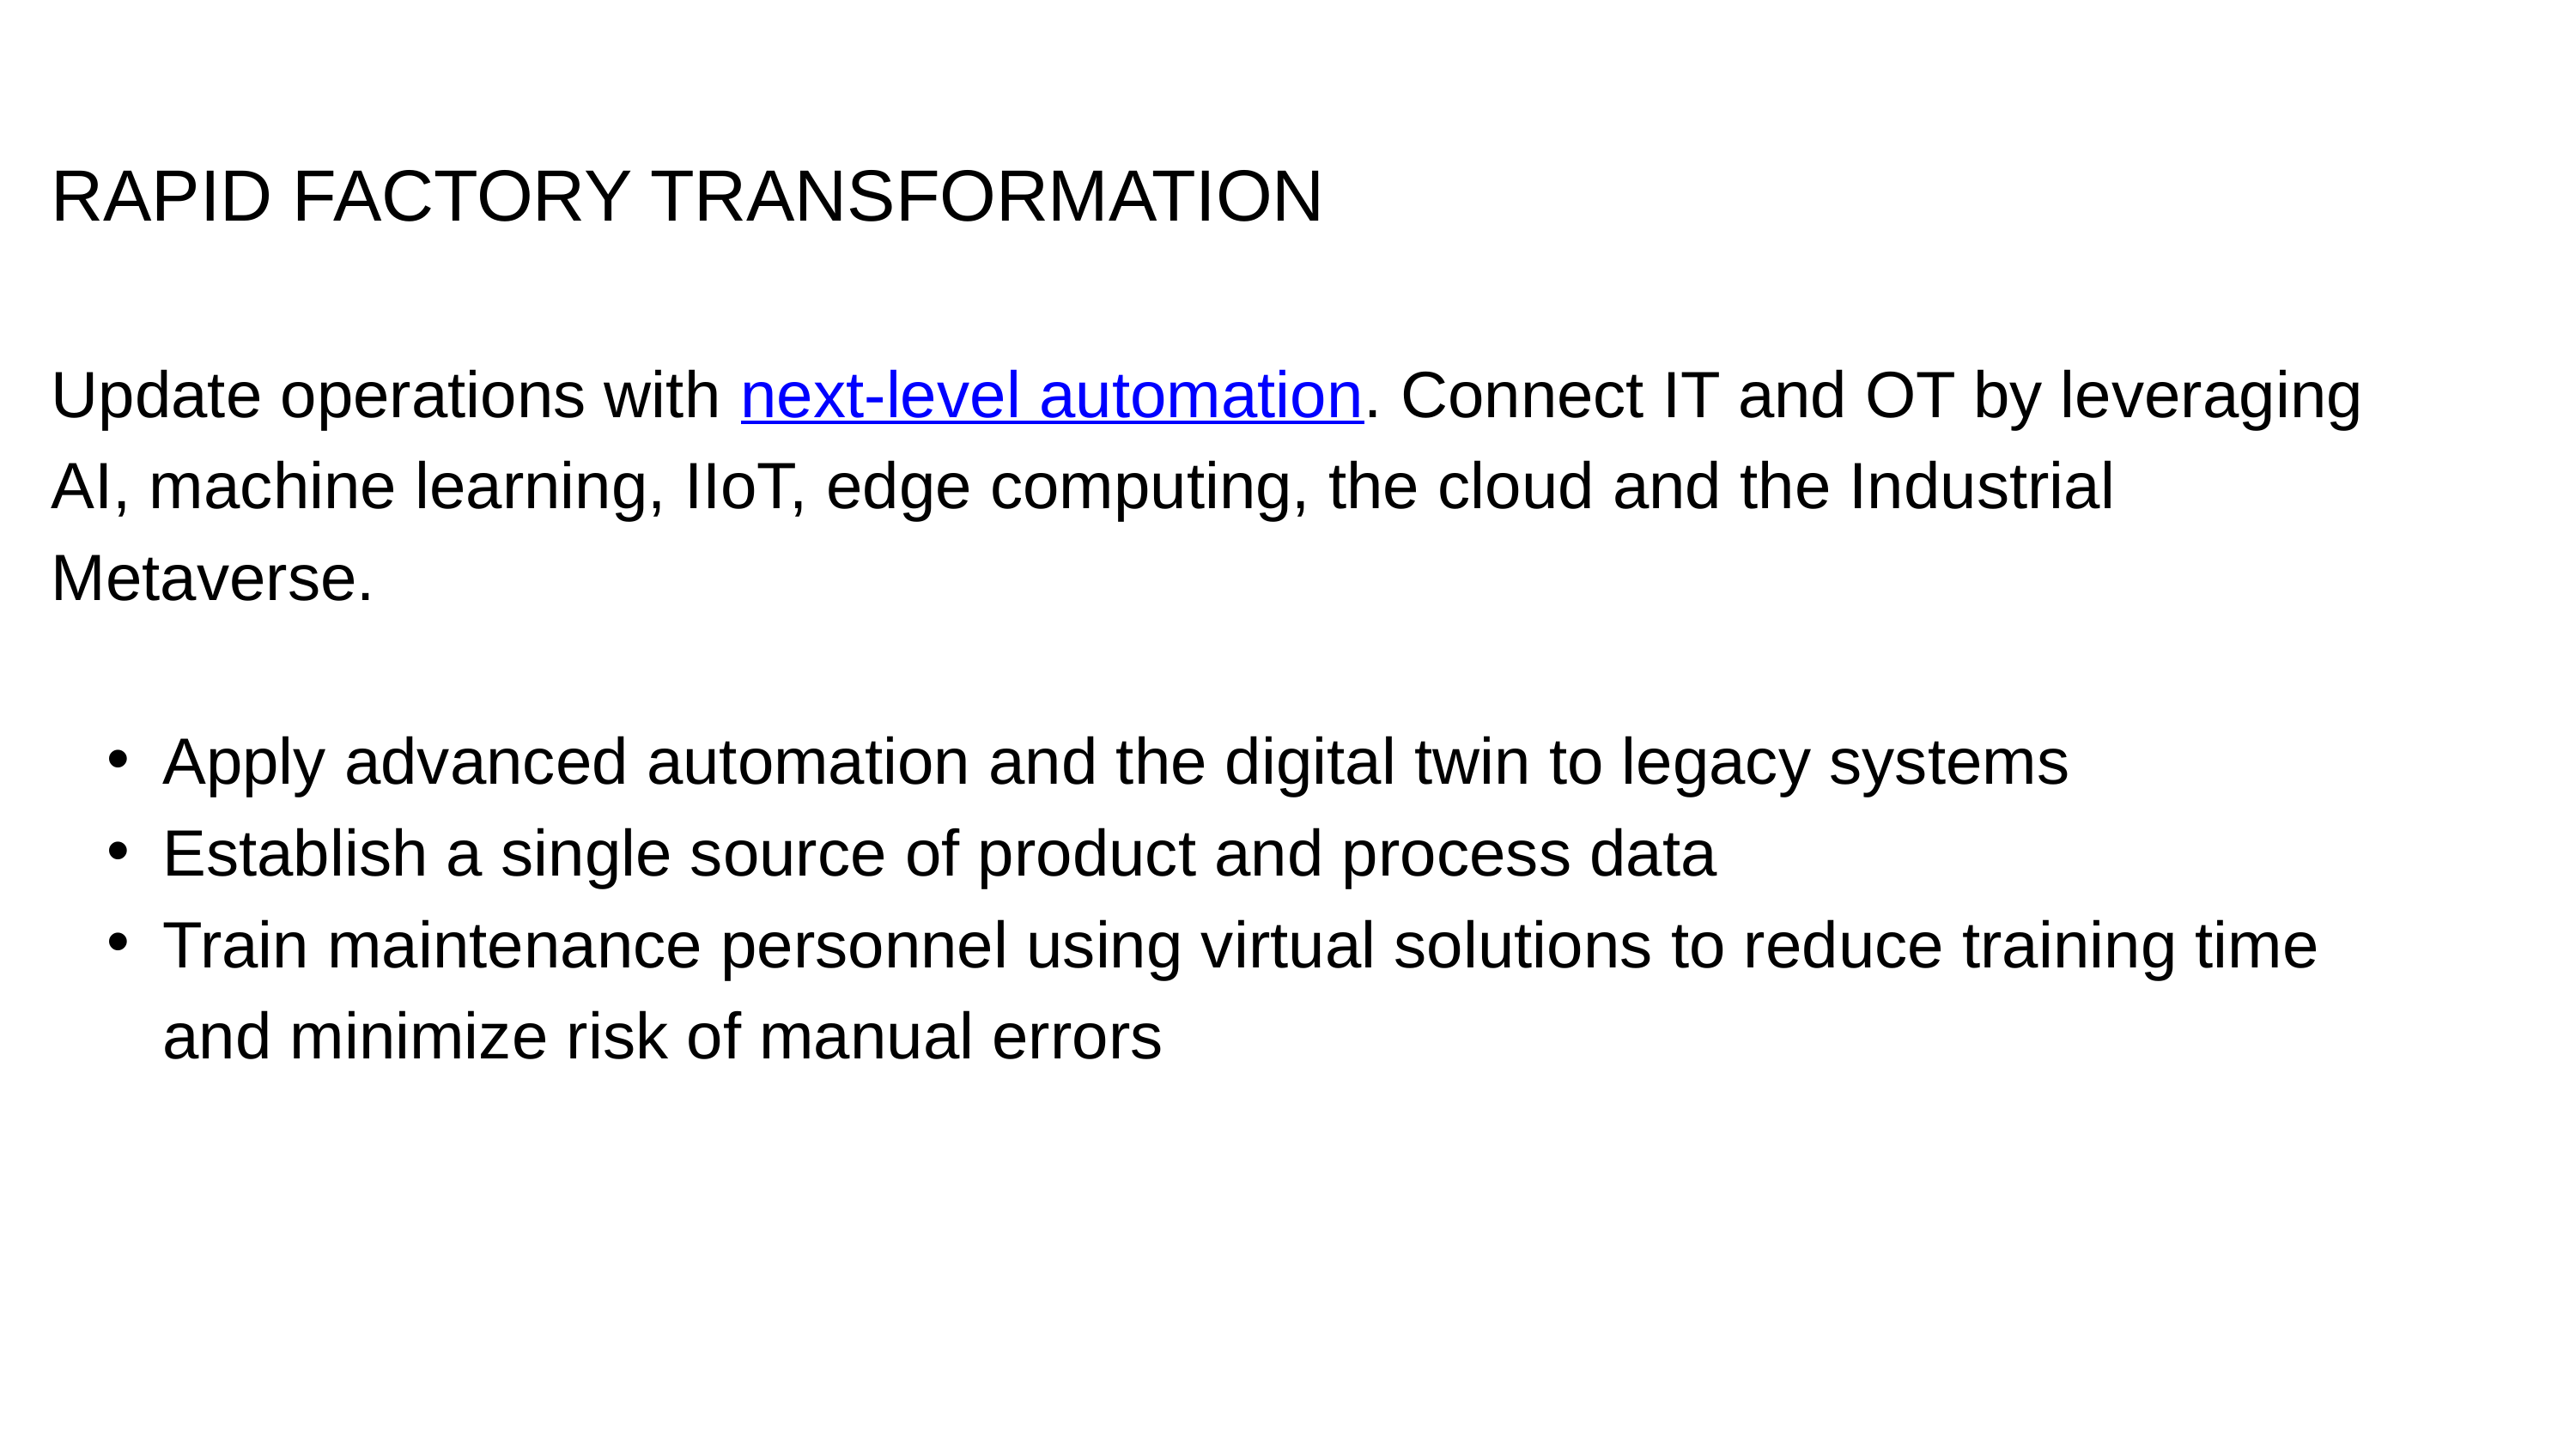

RAPID FACTORY TRANSFORMATION
Update operations with next-level automation. Connect IT and OT by leveraging AI, machine learning, IIoT, edge computing, the cloud and the Industrial Metaverse.

Apply advanced automation and the digital twin to legacy systems
Establish a single source of product and process data
Train maintenance personnel using virtual solutions to reduce training time and minimize risk of manual errors